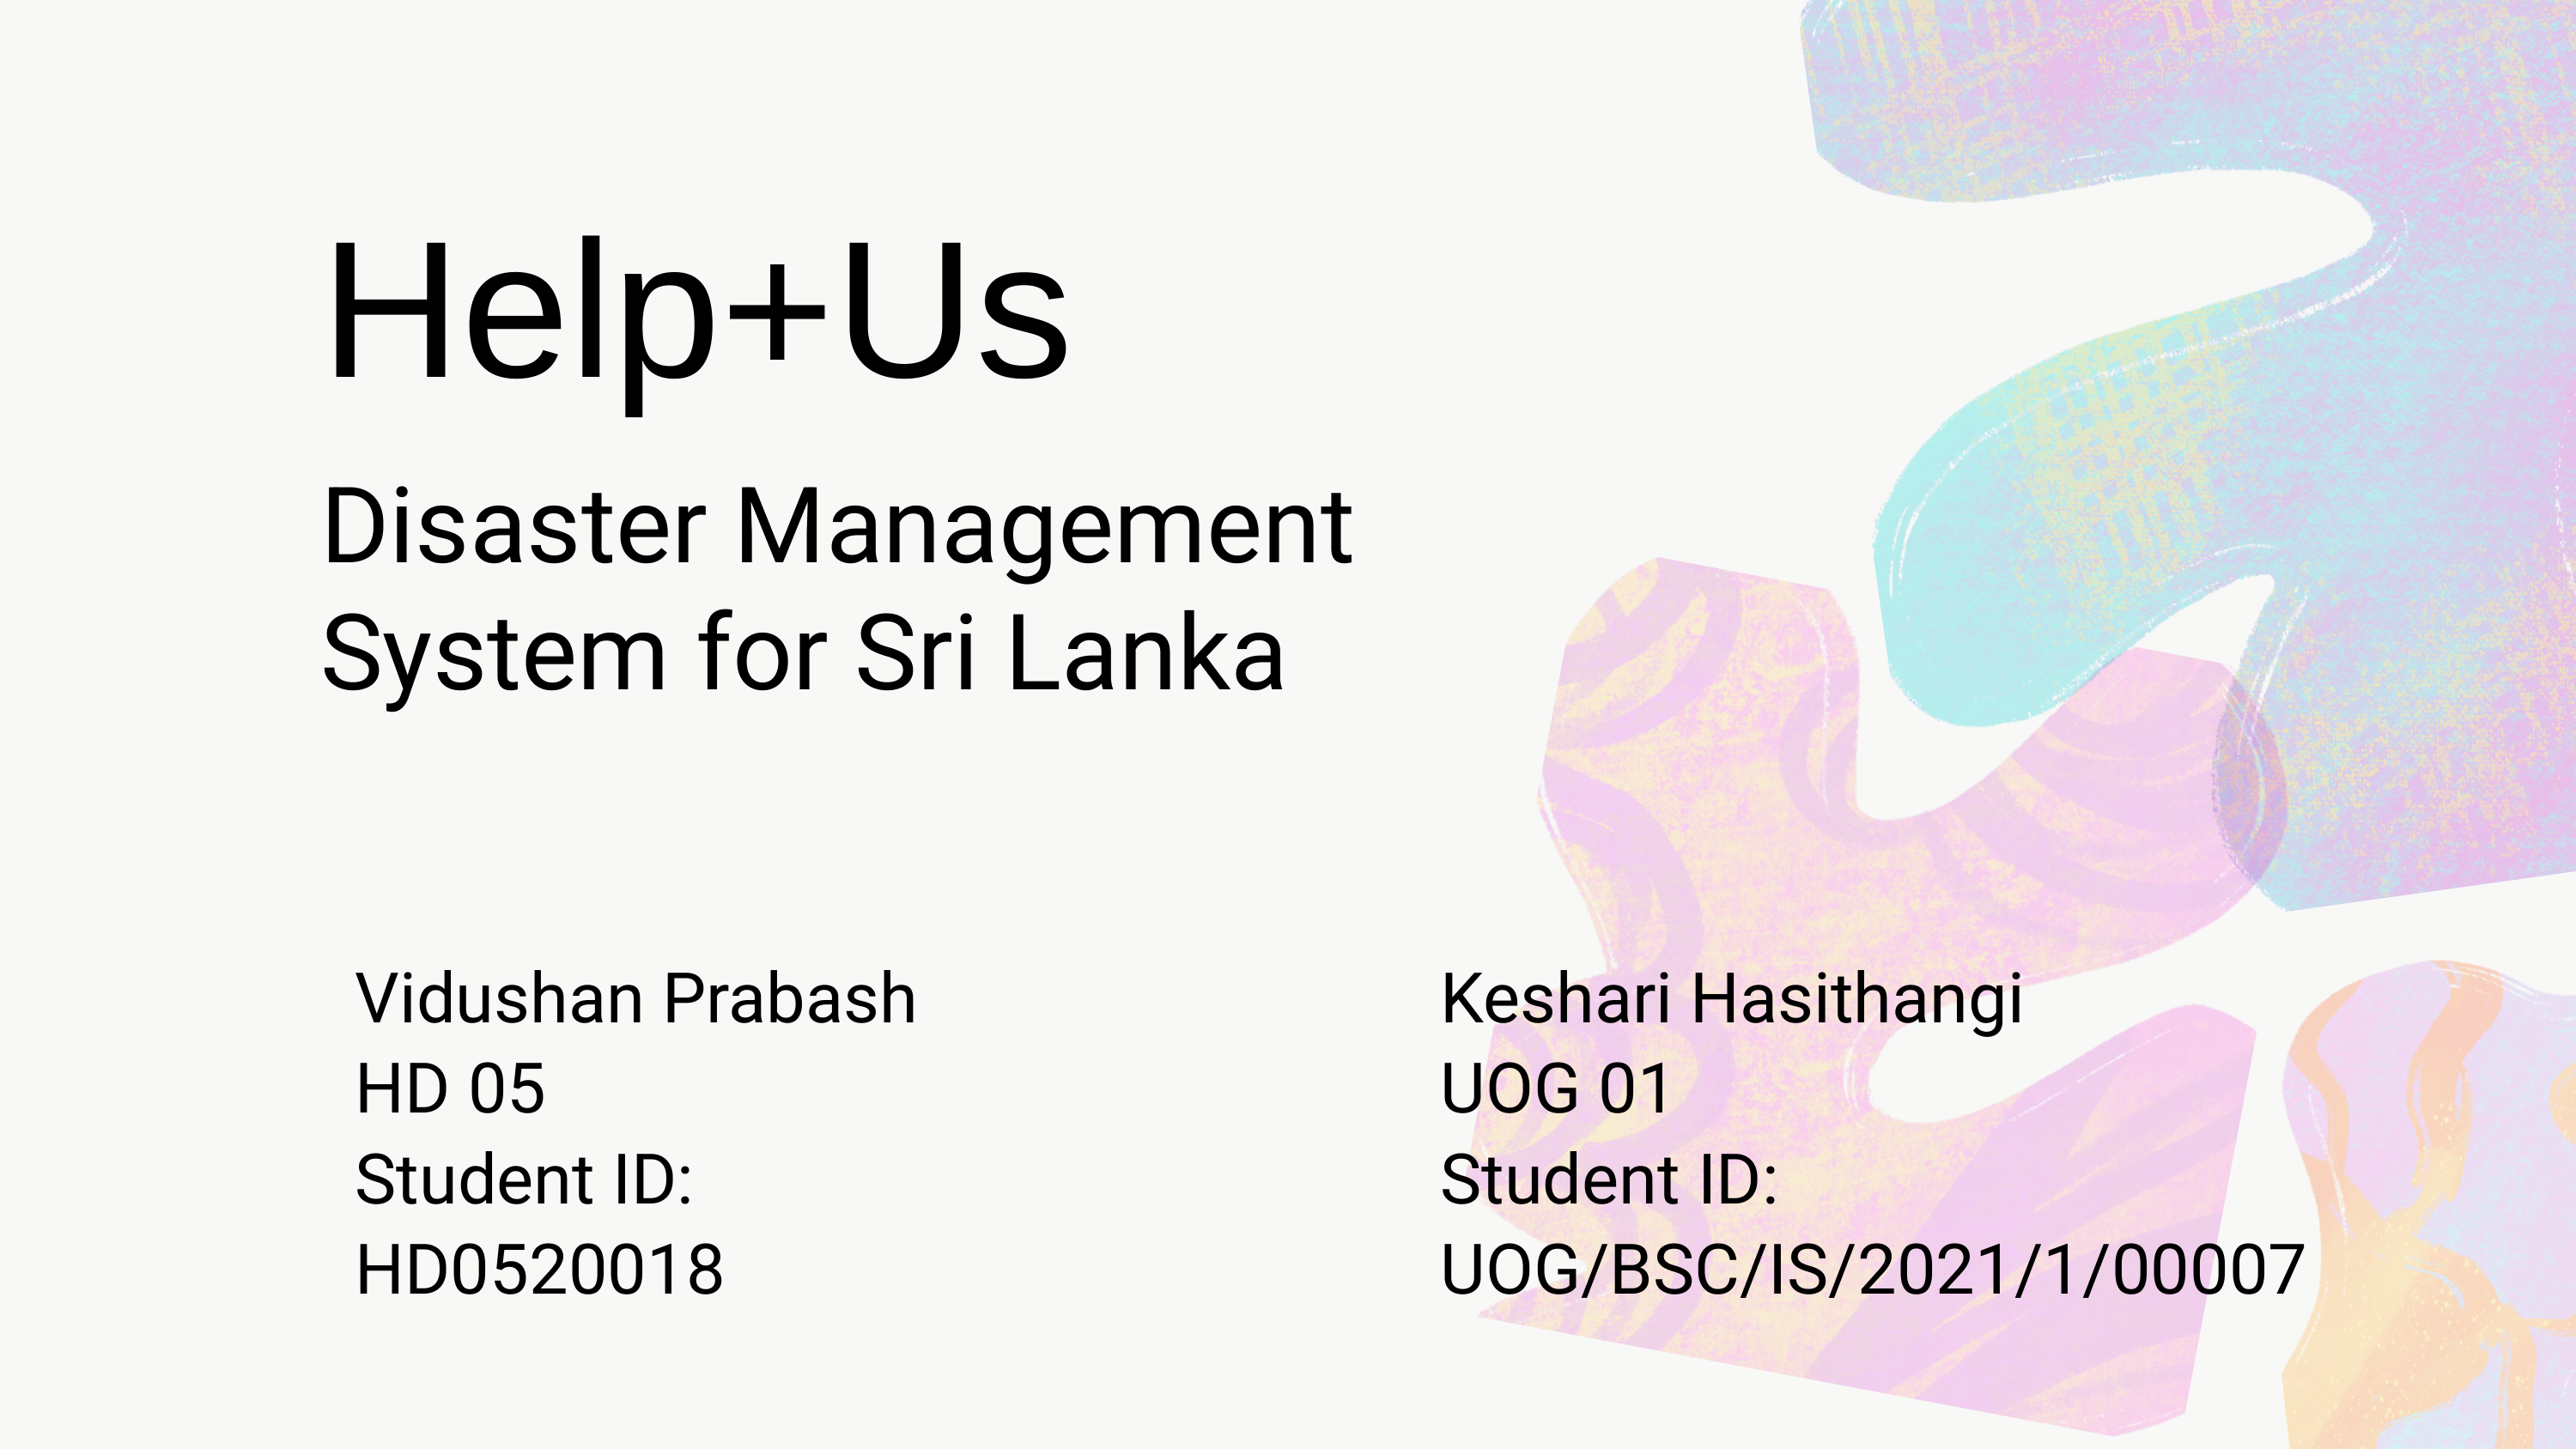

Help+Us
Disaster Management  System for Sri Lanka

Vidushan Prabash
HD 05
Student ID:
HD0520018
Keshari Hasithangi
UOG 01
Student ID: UOG/BSC/IS/2021/1/00007